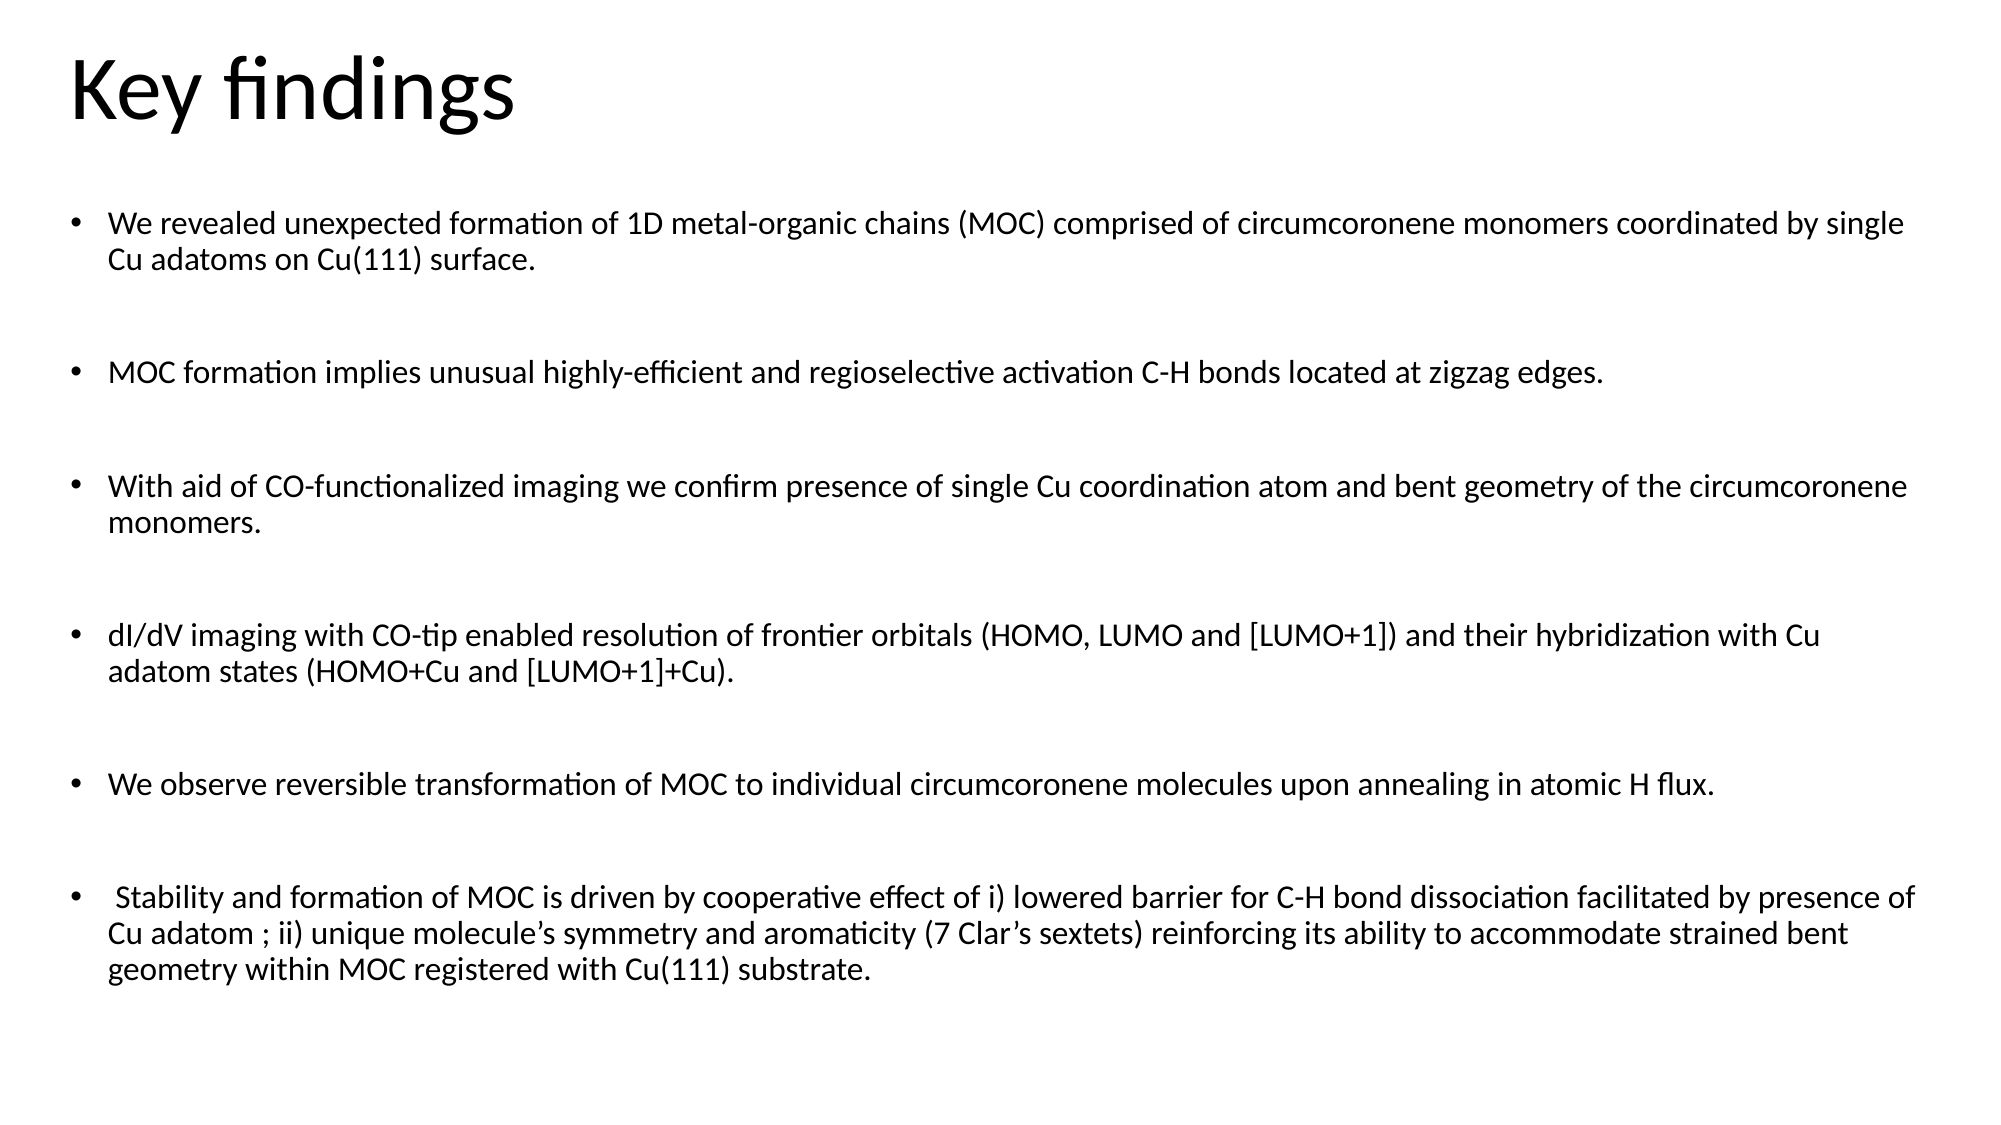

# Key findings
We revealed unexpected formation of 1D metal-organic chains (MOC) comprised of circumcoronene monomers coordinated by single Cu adatoms on Cu(111) surface.

MOC formation implies unusual highly-efficient and regioselective activation C-H bonds located at zigzag edges.

With aid of CO-functionalized imaging we confirm presence of single Cu coordination atom and bent geometry of the circumcoronene monomers.

dI/dV imaging with CO-tip enabled resolution of frontier orbitals (HOMO, LUMO and [LUMO+1]) and their hybridization with Cu adatom states (HOMO+Cu and [LUMO+1]+Cu).

We observe reversible transformation of MOC to individual circumcoronene molecules upon annealing in atomic H flux.

 Stability and formation of MOC is driven by cooperative effect of i) lowered barrier for C-H bond dissociation facilitated by presence of Cu adatom ; ii) unique molecule’s symmetry and aromaticity (7 Clar’s sextets) reinforcing its ability to accommodate strained bent geometry within MOC registered with Cu(111) substrate.